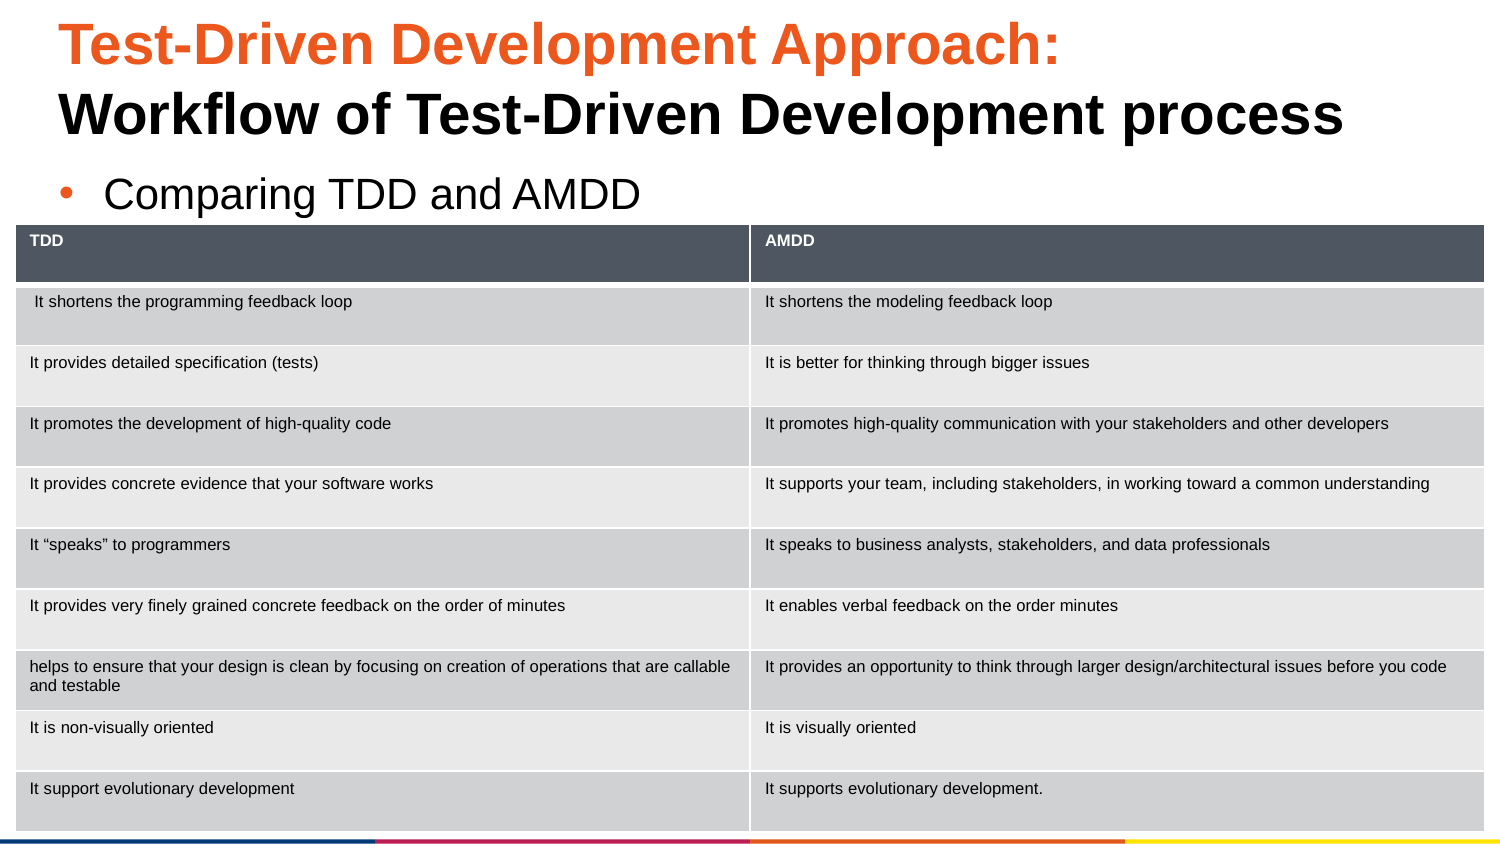

# Test-Driven Development Approach: Workflow of Test-Driven Development process
Comparing TDD and AMDD
| TDD | AMDD |
| --- | --- |
| It shortens the programming feedback loop | It shortens the modeling feedback loop |
| It provides detailed specification (tests) | It is better for thinking through bigger issues |
| It promotes the development of high-quality code | It promotes high-quality communication with your stakeholders and other developers |
| It provides concrete evidence that your software works | It supports your team, including stakeholders, in working toward a common understanding |
| It “speaks” to programmers | It speaks to business analysts, stakeholders, and data professionals |
| It provides very finely grained concrete feedback on the order of minutes | It enables verbal feedback on the order minutes |
| helps to ensure that your design is clean by focusing on creation of operations that are callable and testable | It provides an opportunity to think through larger design/architectural issues before you code |
| It is non-visually oriented | It is visually oriented |
| It support evolutionary development | It supports evolutionary development. |